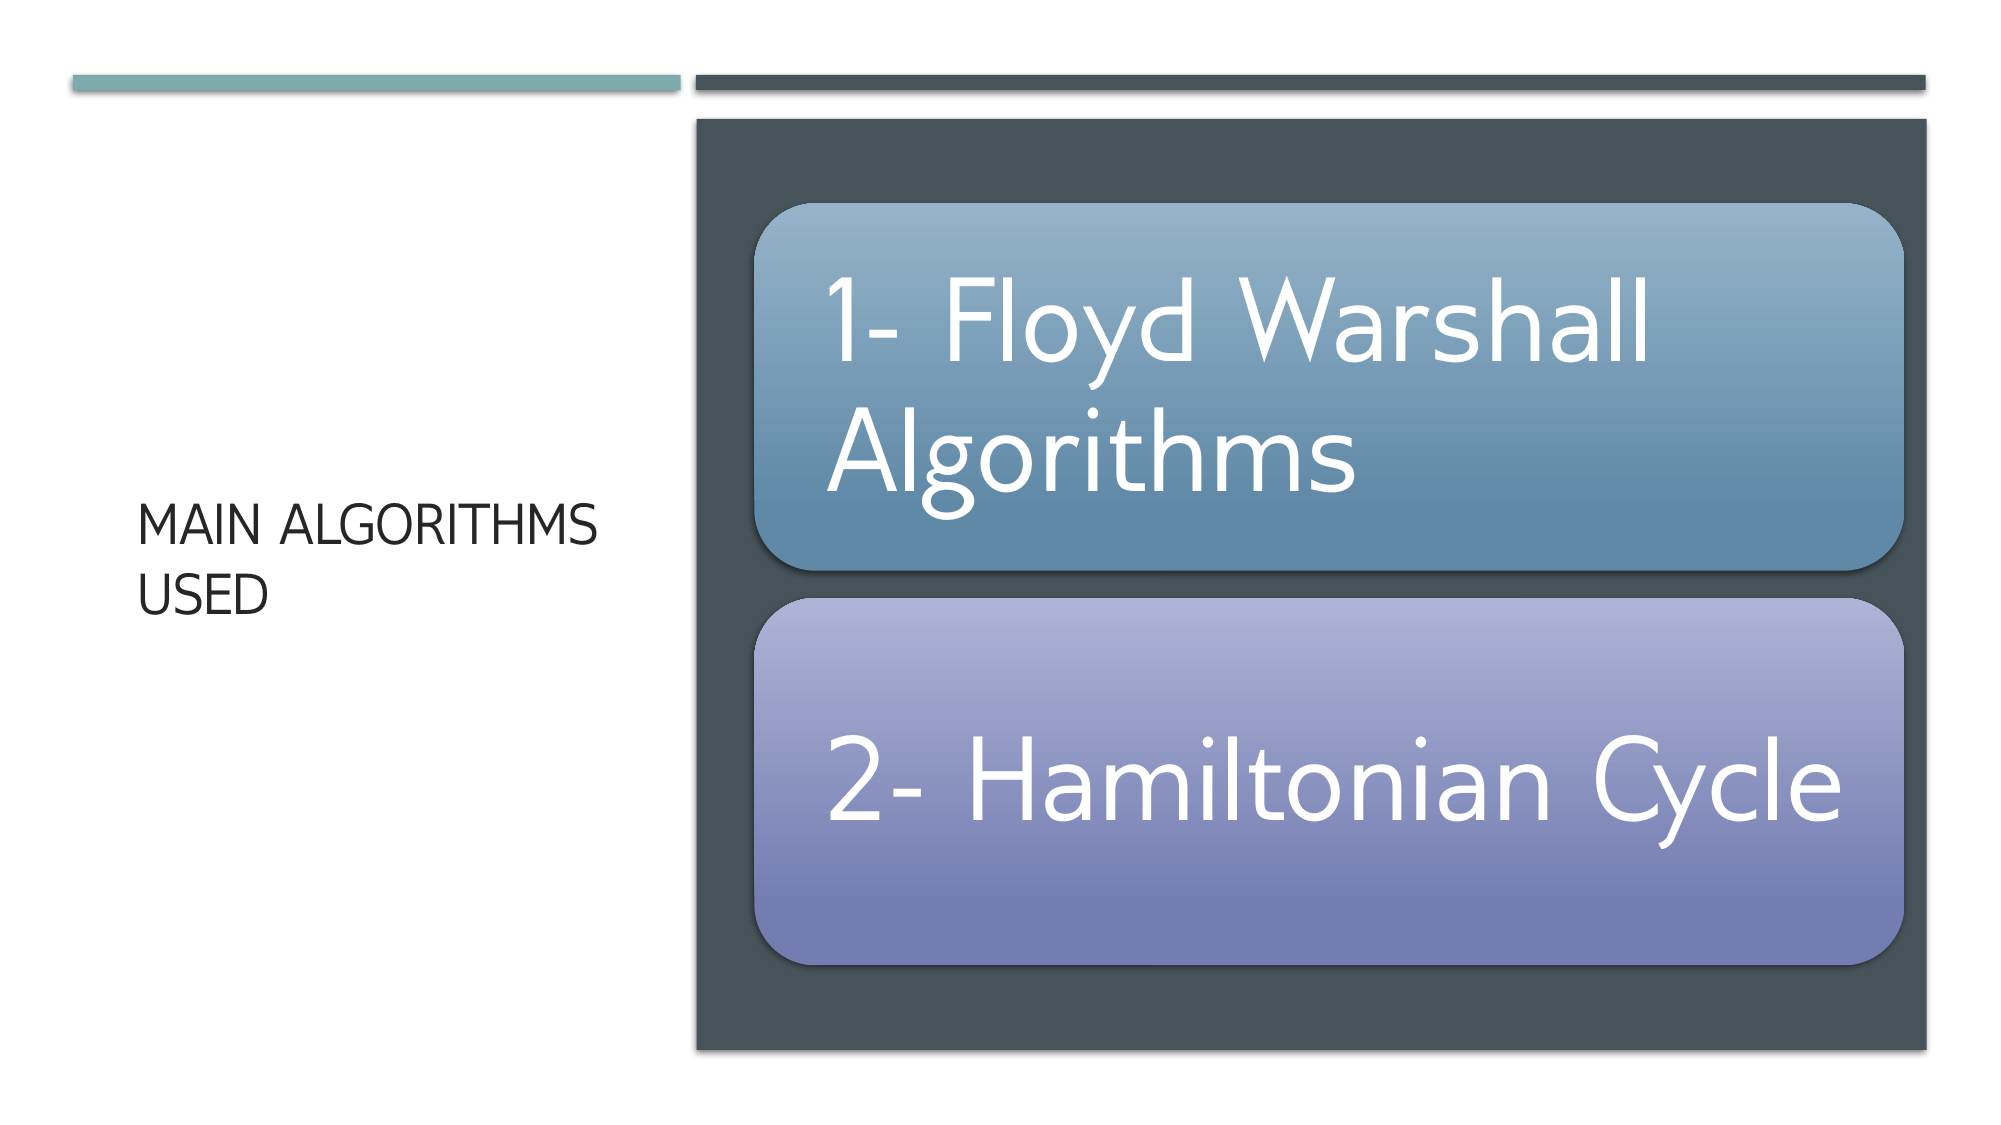

# Main algorithms used
1- Floyd Warshall Algorithms
2- Hamiltonian Cycle